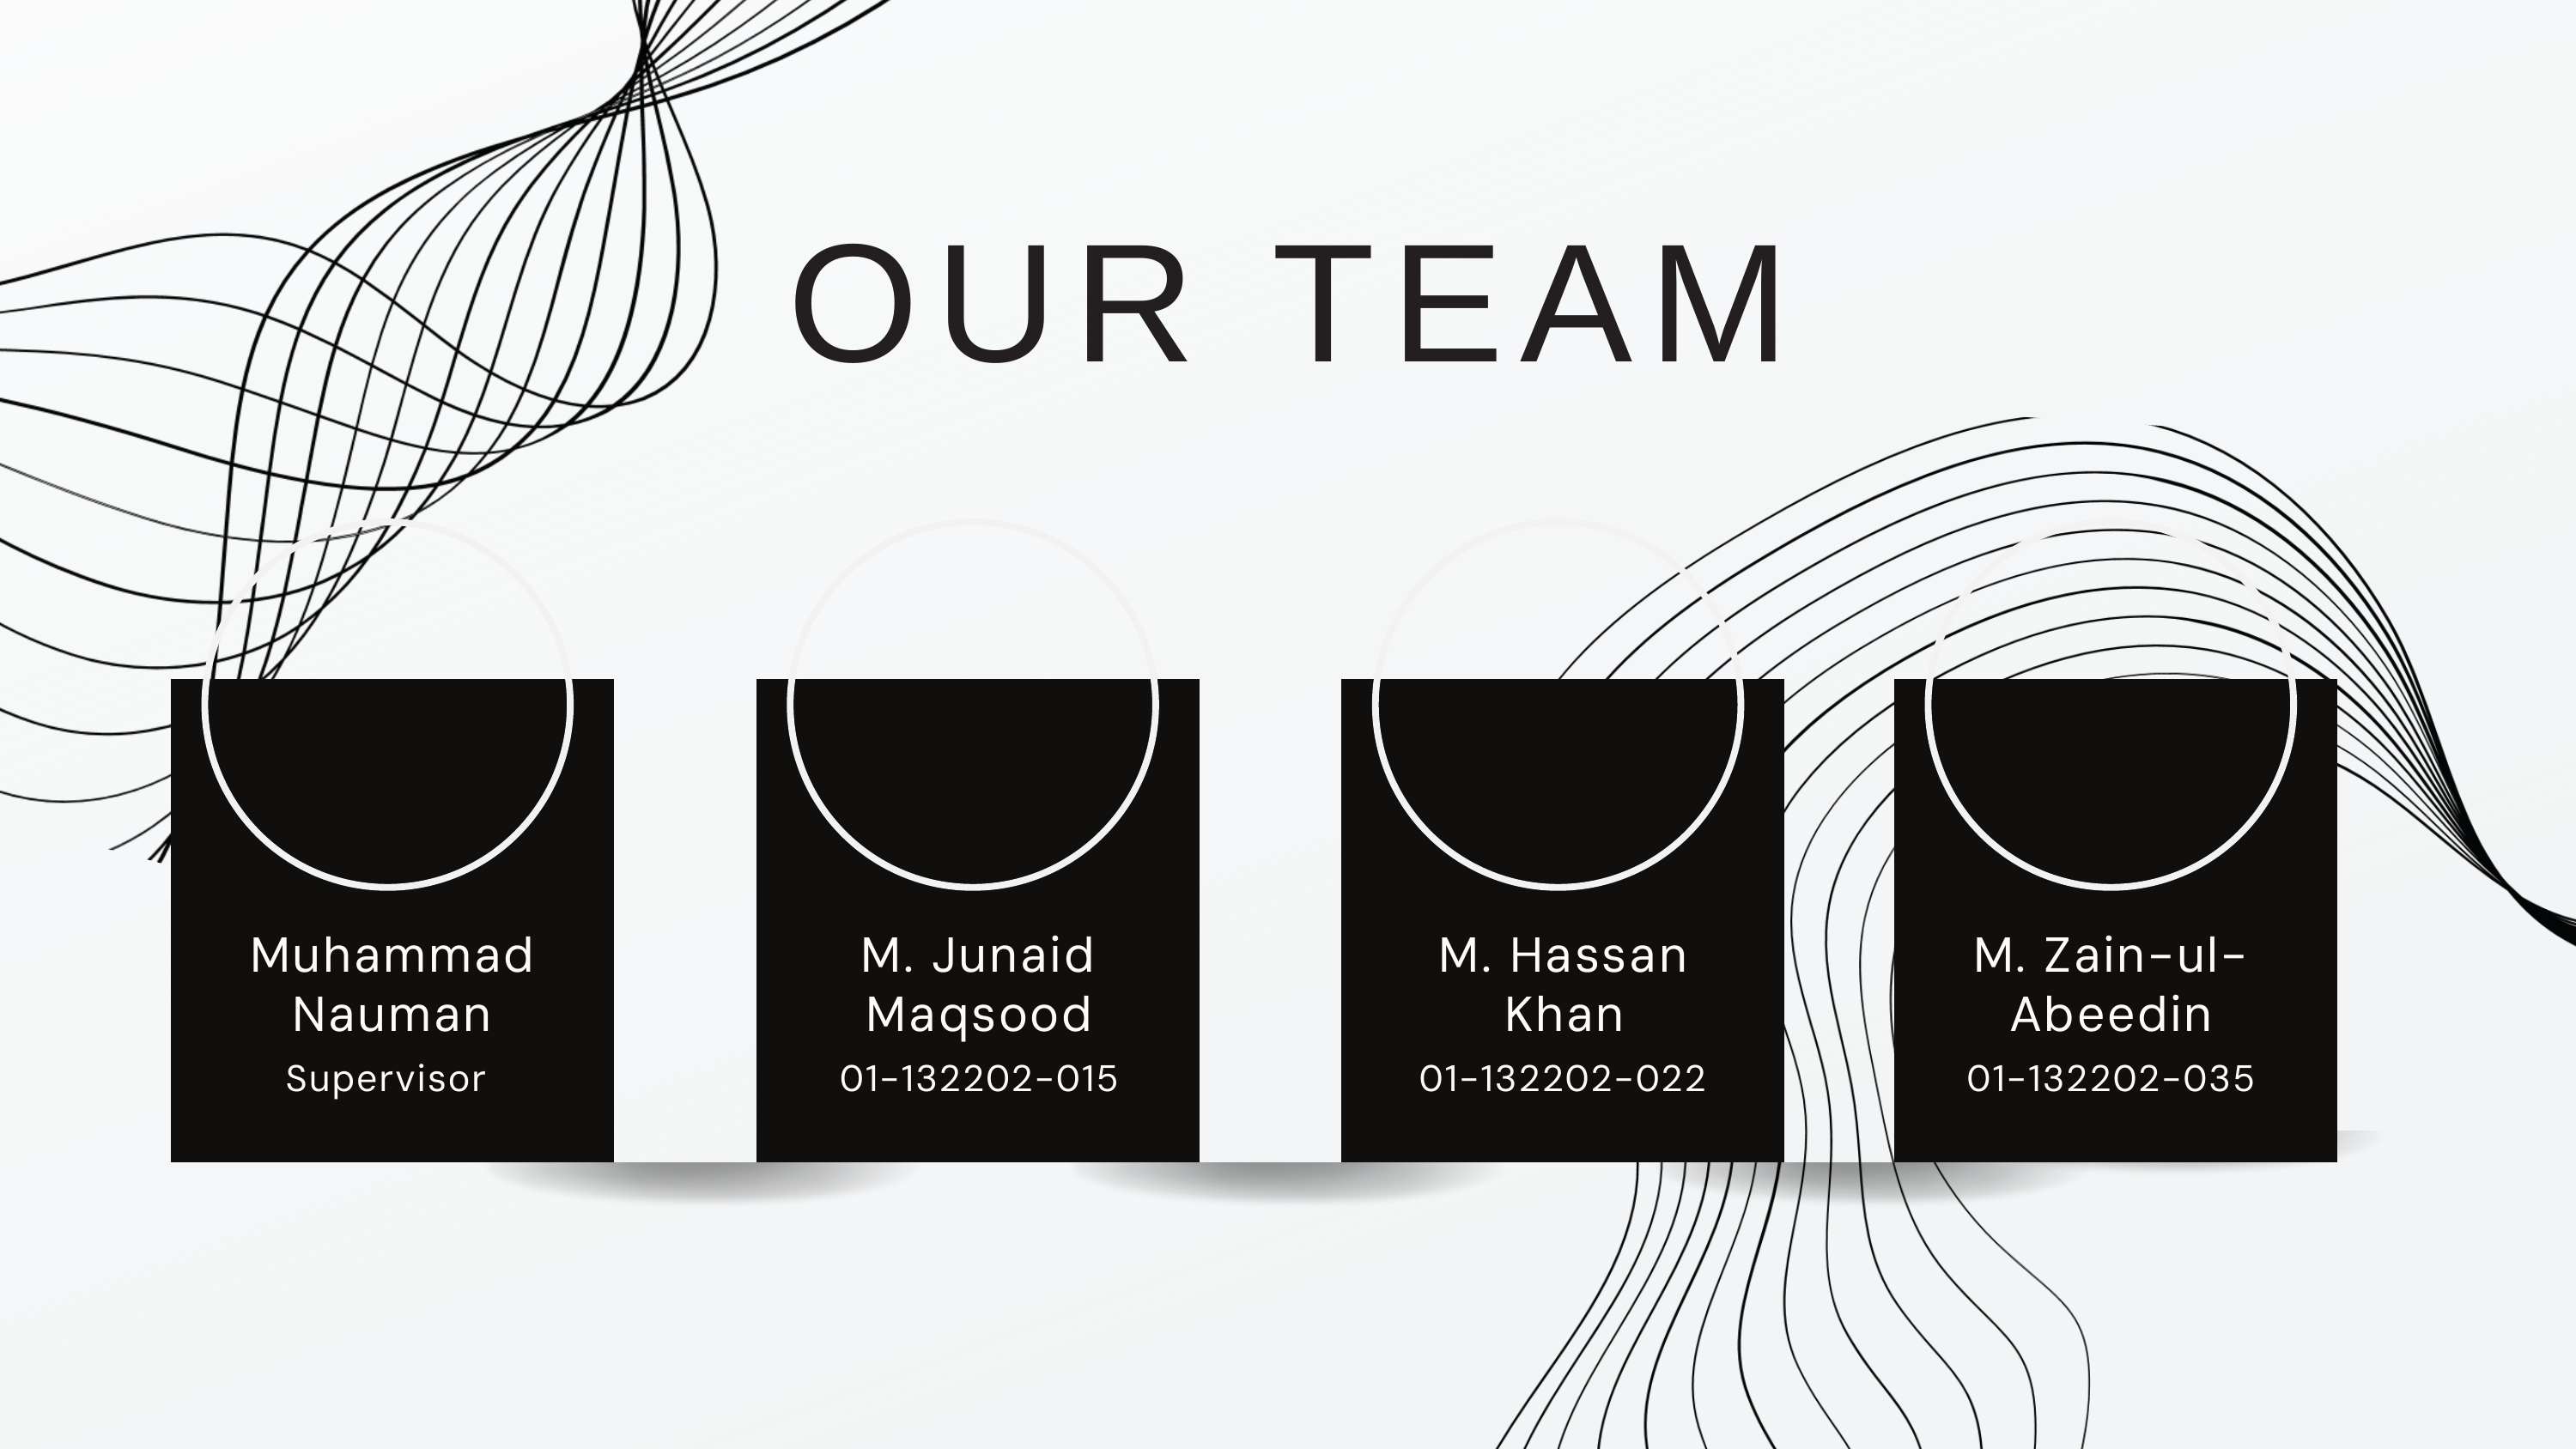

OUR TEAM

Muhammad
Nauman
M. Junaid Maqsood
M. Hassan Khan
M. Zain-ul-Abeedin
Supervisor
01-132202-015
01-132202-022
01-132202-035